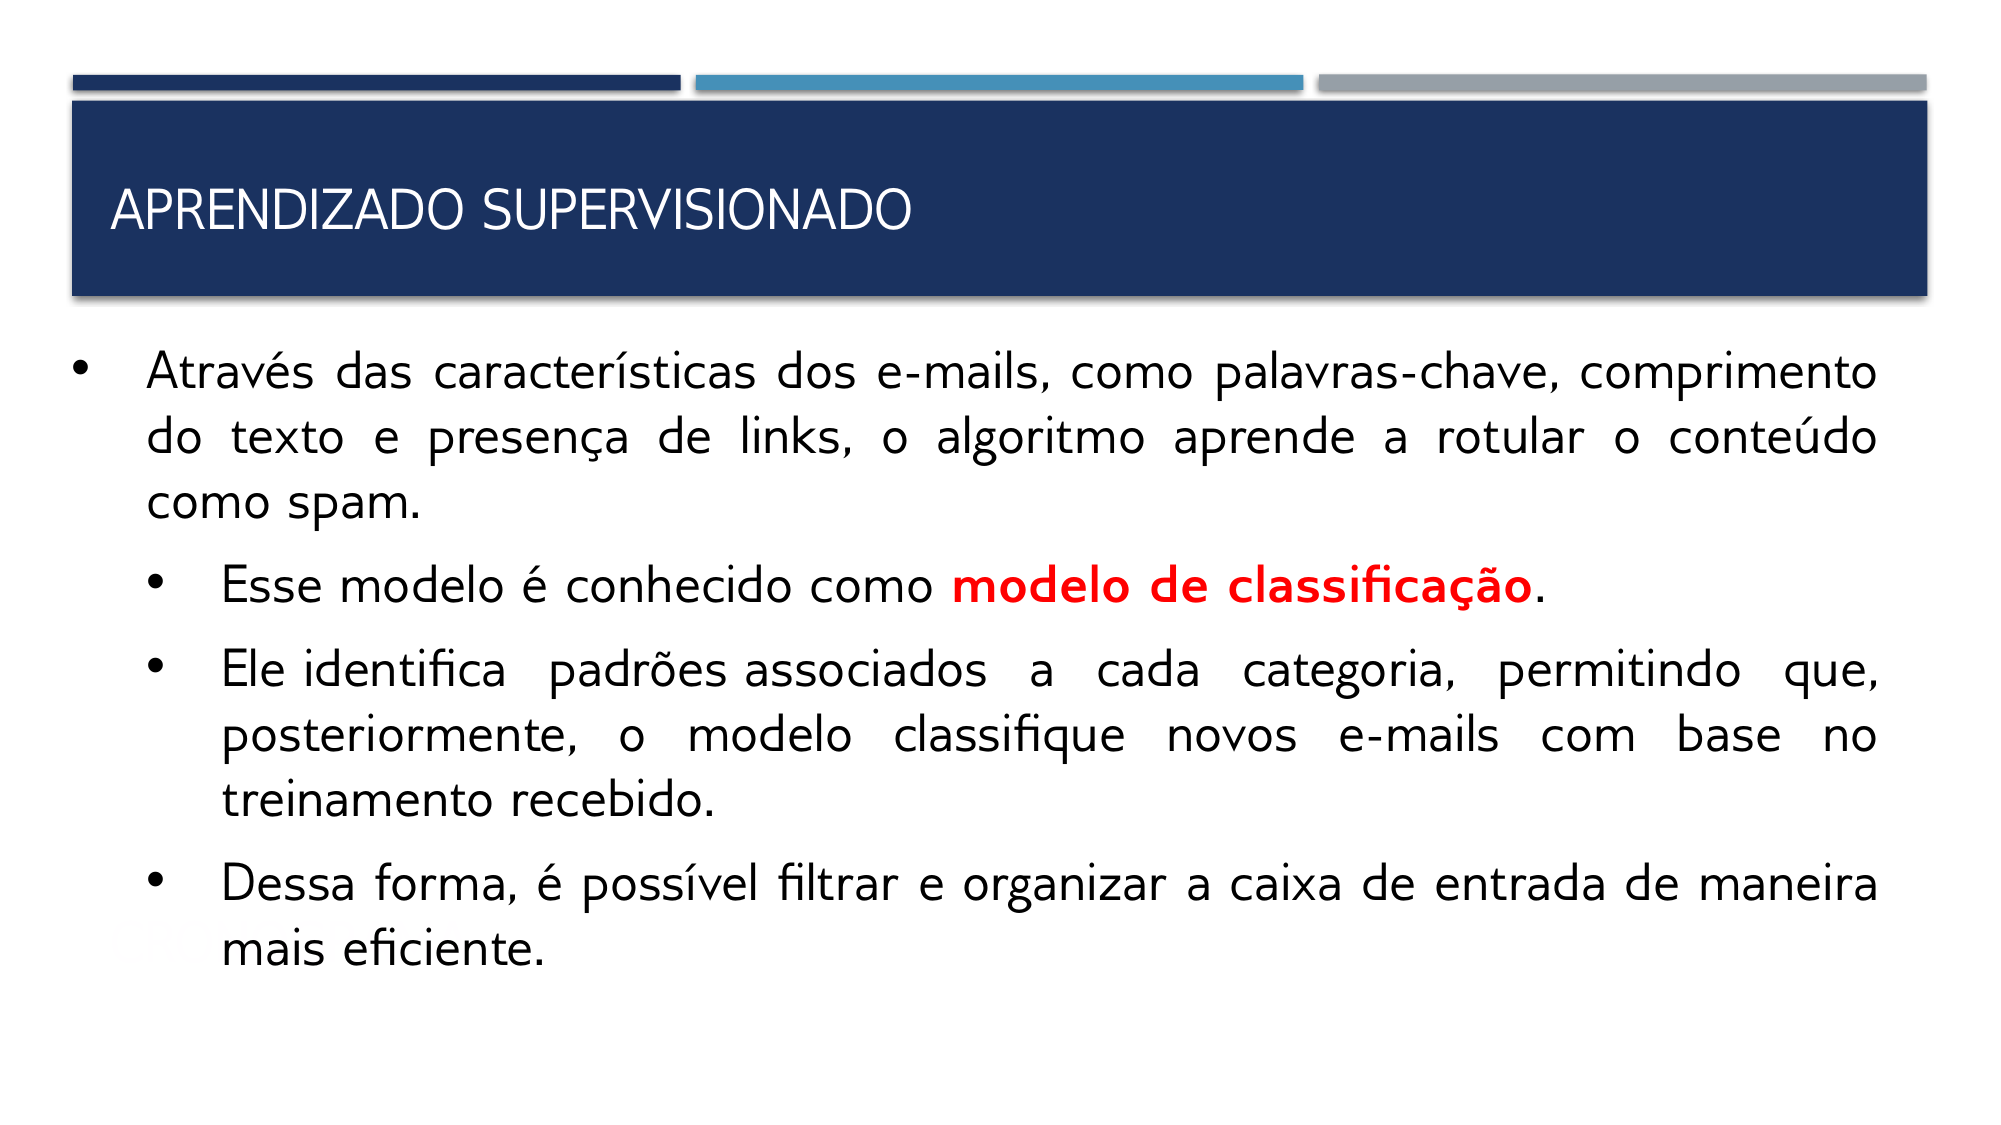

APRENDIZADO SUPERVISIONADO
Através das características dos e-mails, como palavras-chave, comprimento do texto e presença de links, o algoritmo aprende a rotular o conteúdo como spam.
Esse modelo é conhecido como modelo de classificação.
Ele identifica padrões associados a cada categoria, permitindo que, posteriormente, o modelo classifique novos e-mails com base no treinamento recebido.
Dessa forma, é possível filtrar e organizar a caixa de entrada de maneira mais eficiente.
# cronograma